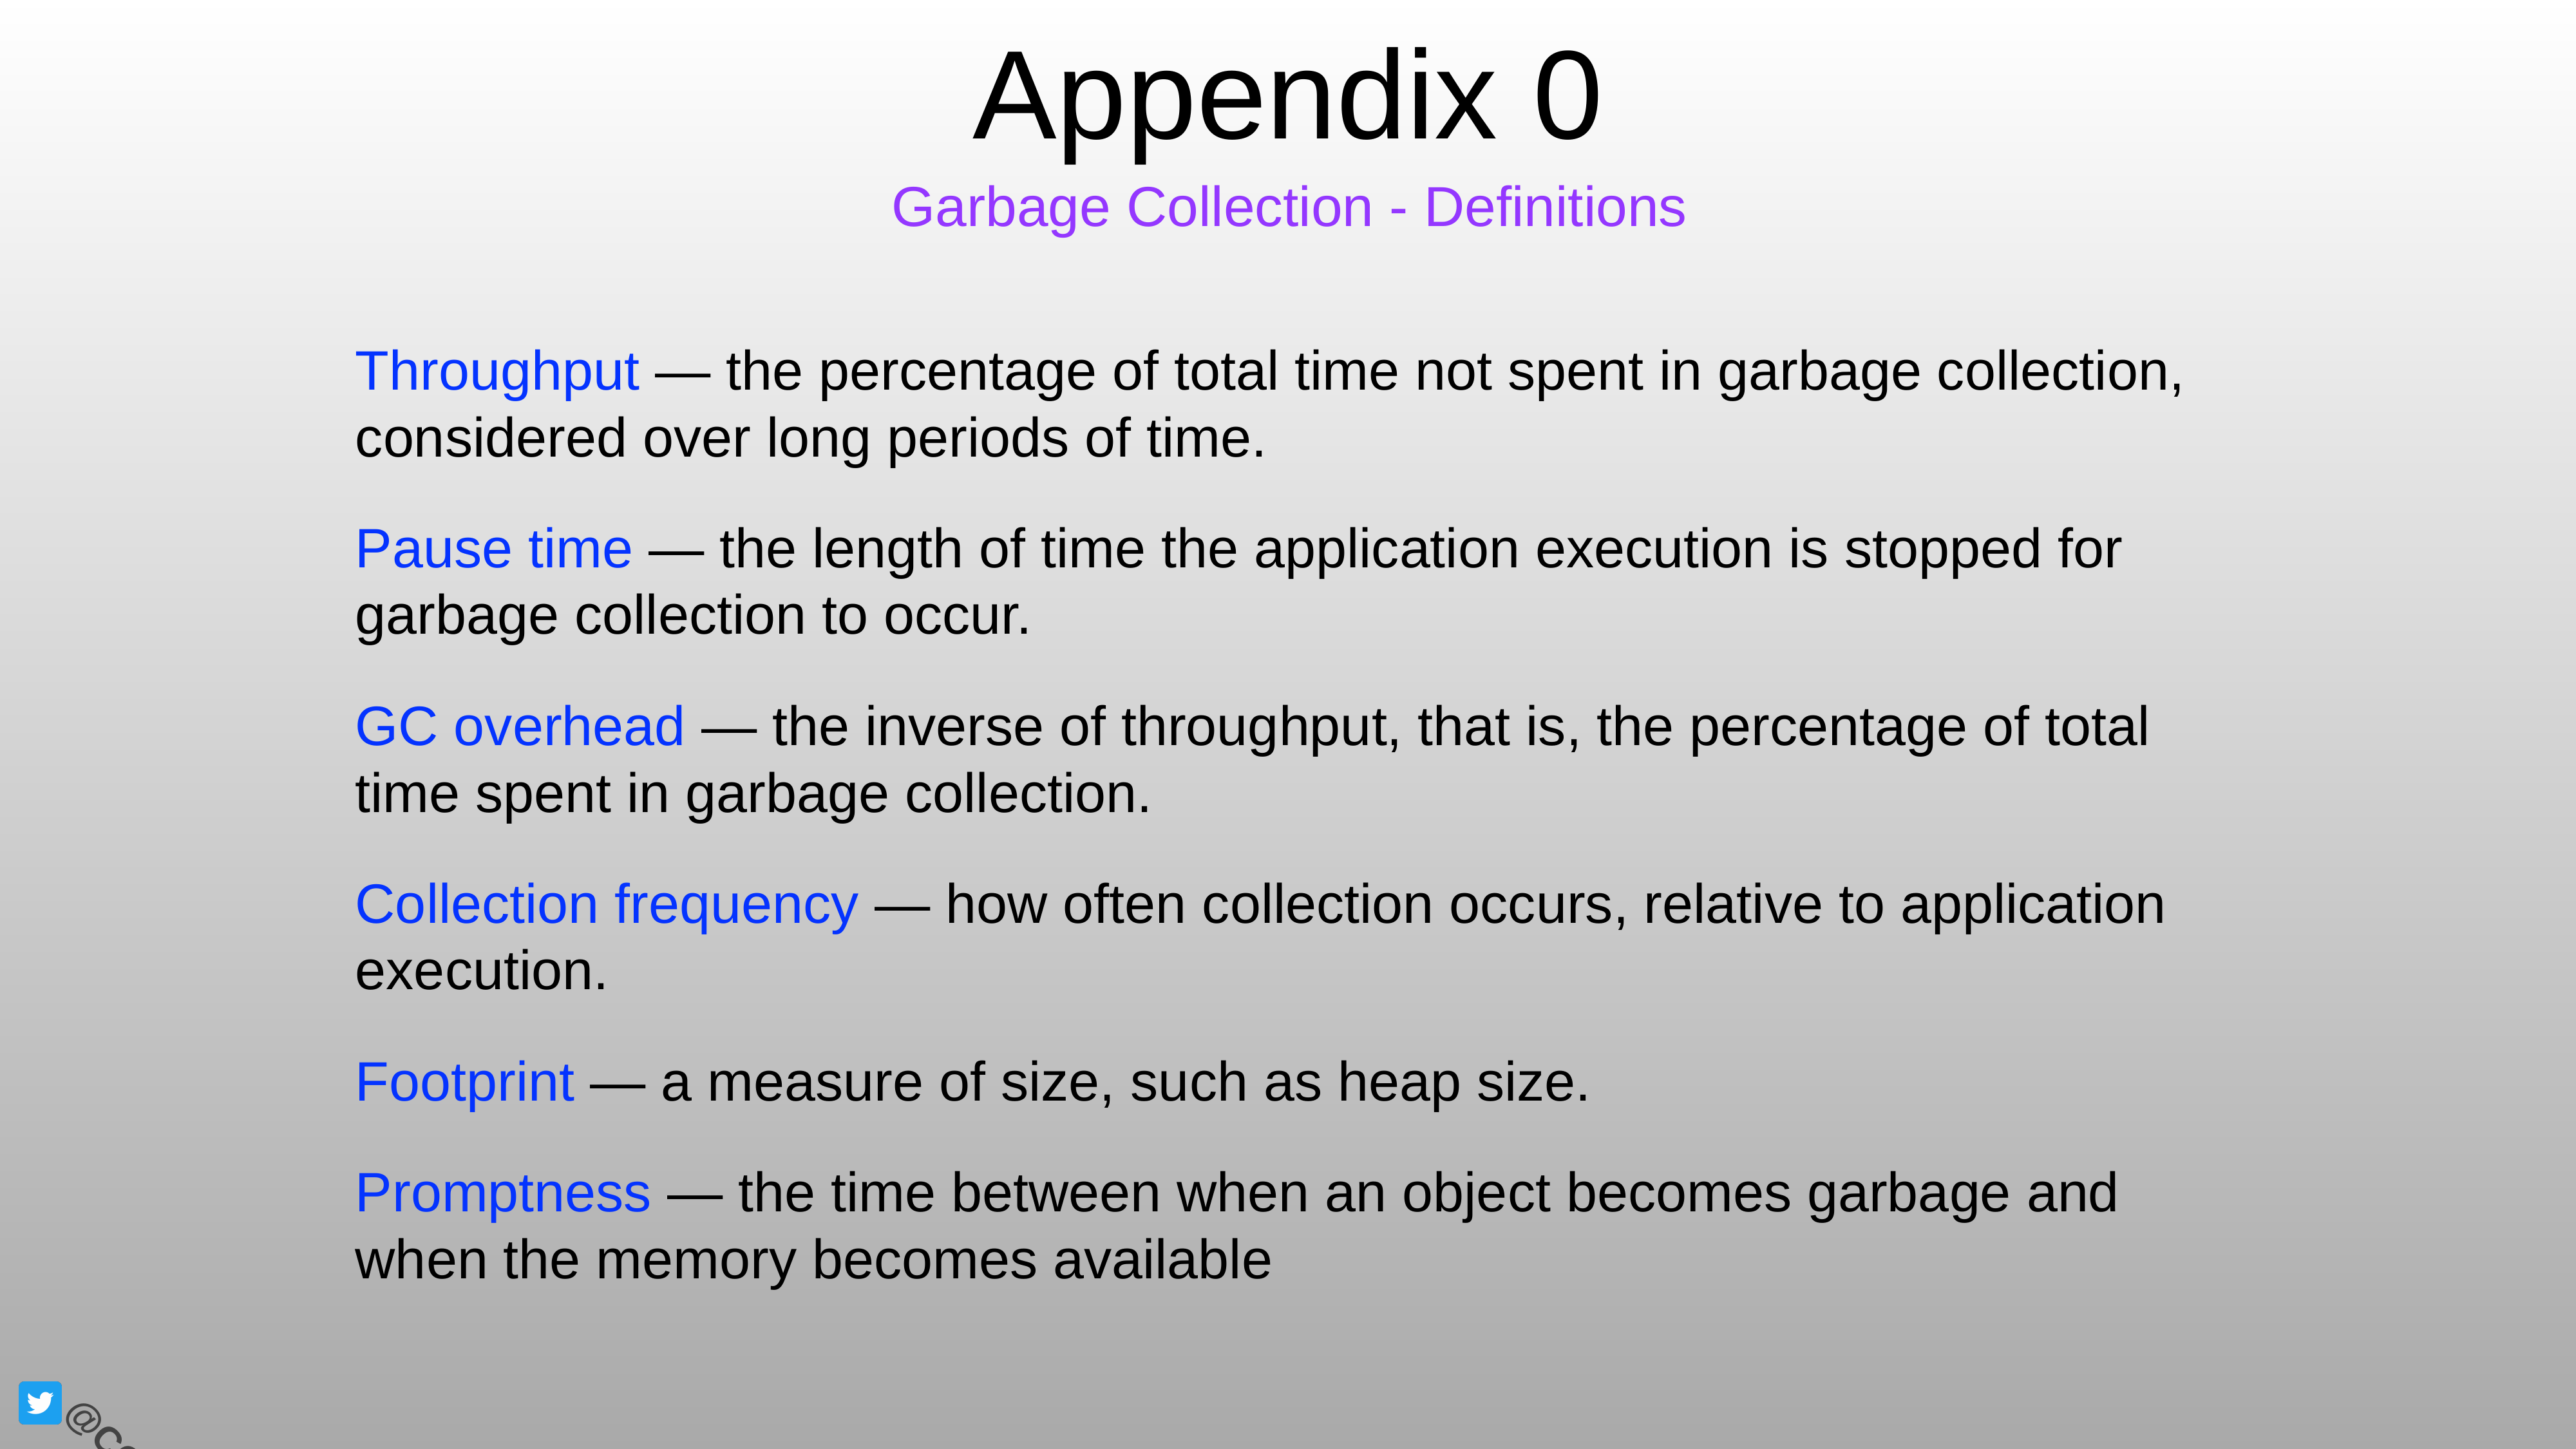

# Appendix 0
Garbage Collection - Definitions
Throughput — the percentage of total time not spent in garbage collection, considered over long periods of time.
Pause time — the length of time the application execution is stopped for garbage collection to occur.
GC overhead — the inverse of throughput, that is, the percentage of total time spent in garbage collection.
Collection frequency — how often collection occurs, relative to application execution.
Footprint — a measure of size, such as heap size.
Promptness — the time between when an object becomes garbage and when the memory becomes available
66